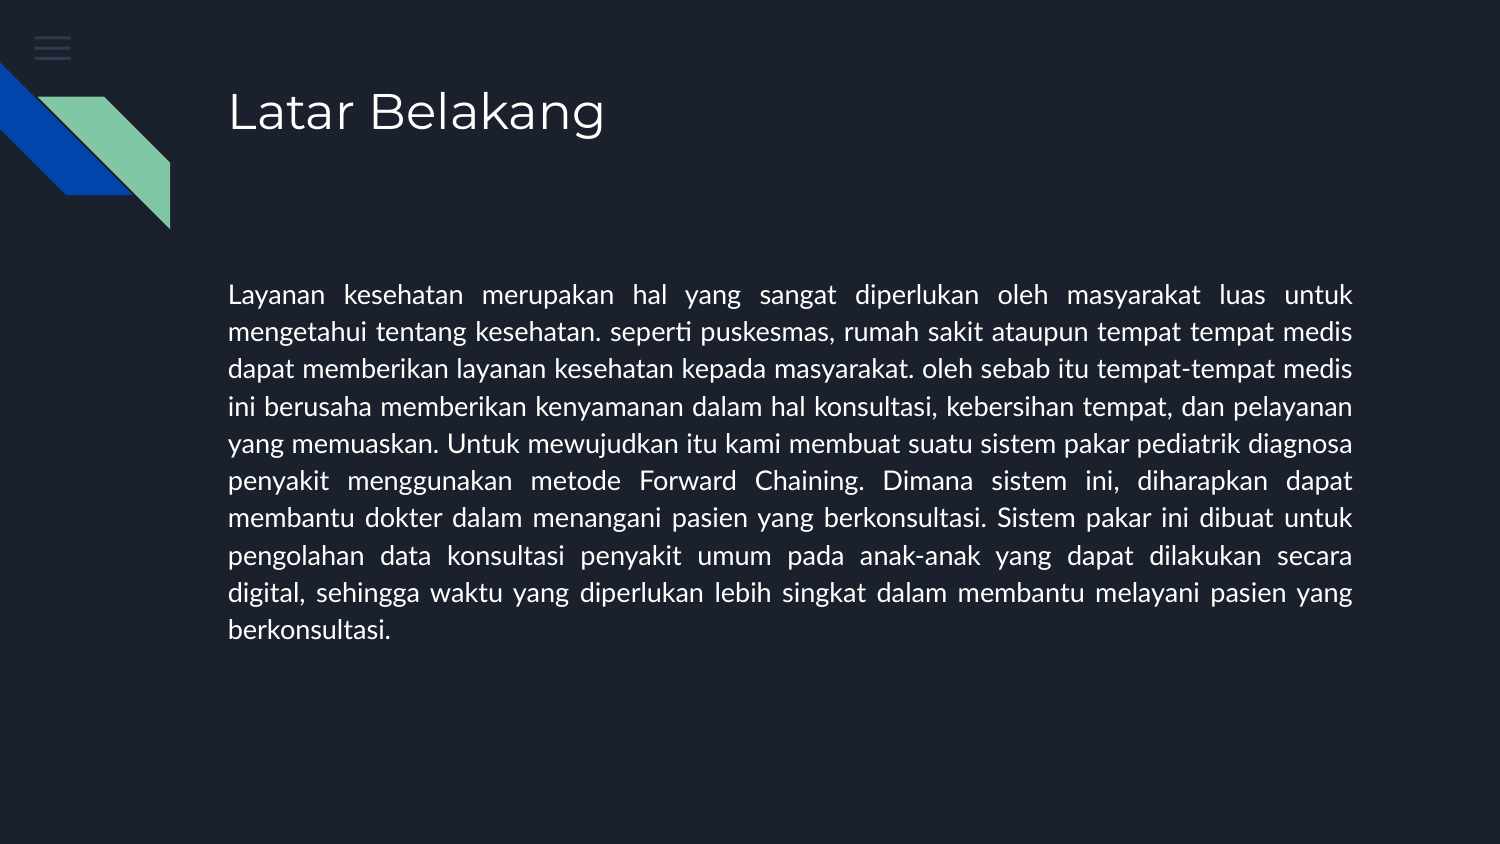

# Latar Belakang
Layanan kesehatan merupakan hal yang sangat diperlukan oleh masyarakat luas untuk mengetahui tentang kesehatan. seperti puskesmas, rumah sakit ataupun tempat tempat medis dapat memberikan layanan kesehatan kepada masyarakat. oleh sebab itu tempat-tempat medis ini berusaha memberikan kenyamanan dalam hal konsultasi, kebersihan tempat, dan pelayanan yang memuaskan. Untuk mewujudkan itu kami membuat suatu sistem pakar pediatrik diagnosa penyakit menggunakan metode Forward Chaining. Dimana sistem ini, diharapkan dapat membantu dokter dalam menangani pasien yang berkonsultasi. Sistem pakar ini dibuat untuk pengolahan data konsultasi penyakit umum pada anak-anak yang dapat dilakukan secara digital, sehingga waktu yang diperlukan lebih singkat dalam membantu melayani pasien yang berkonsultasi.